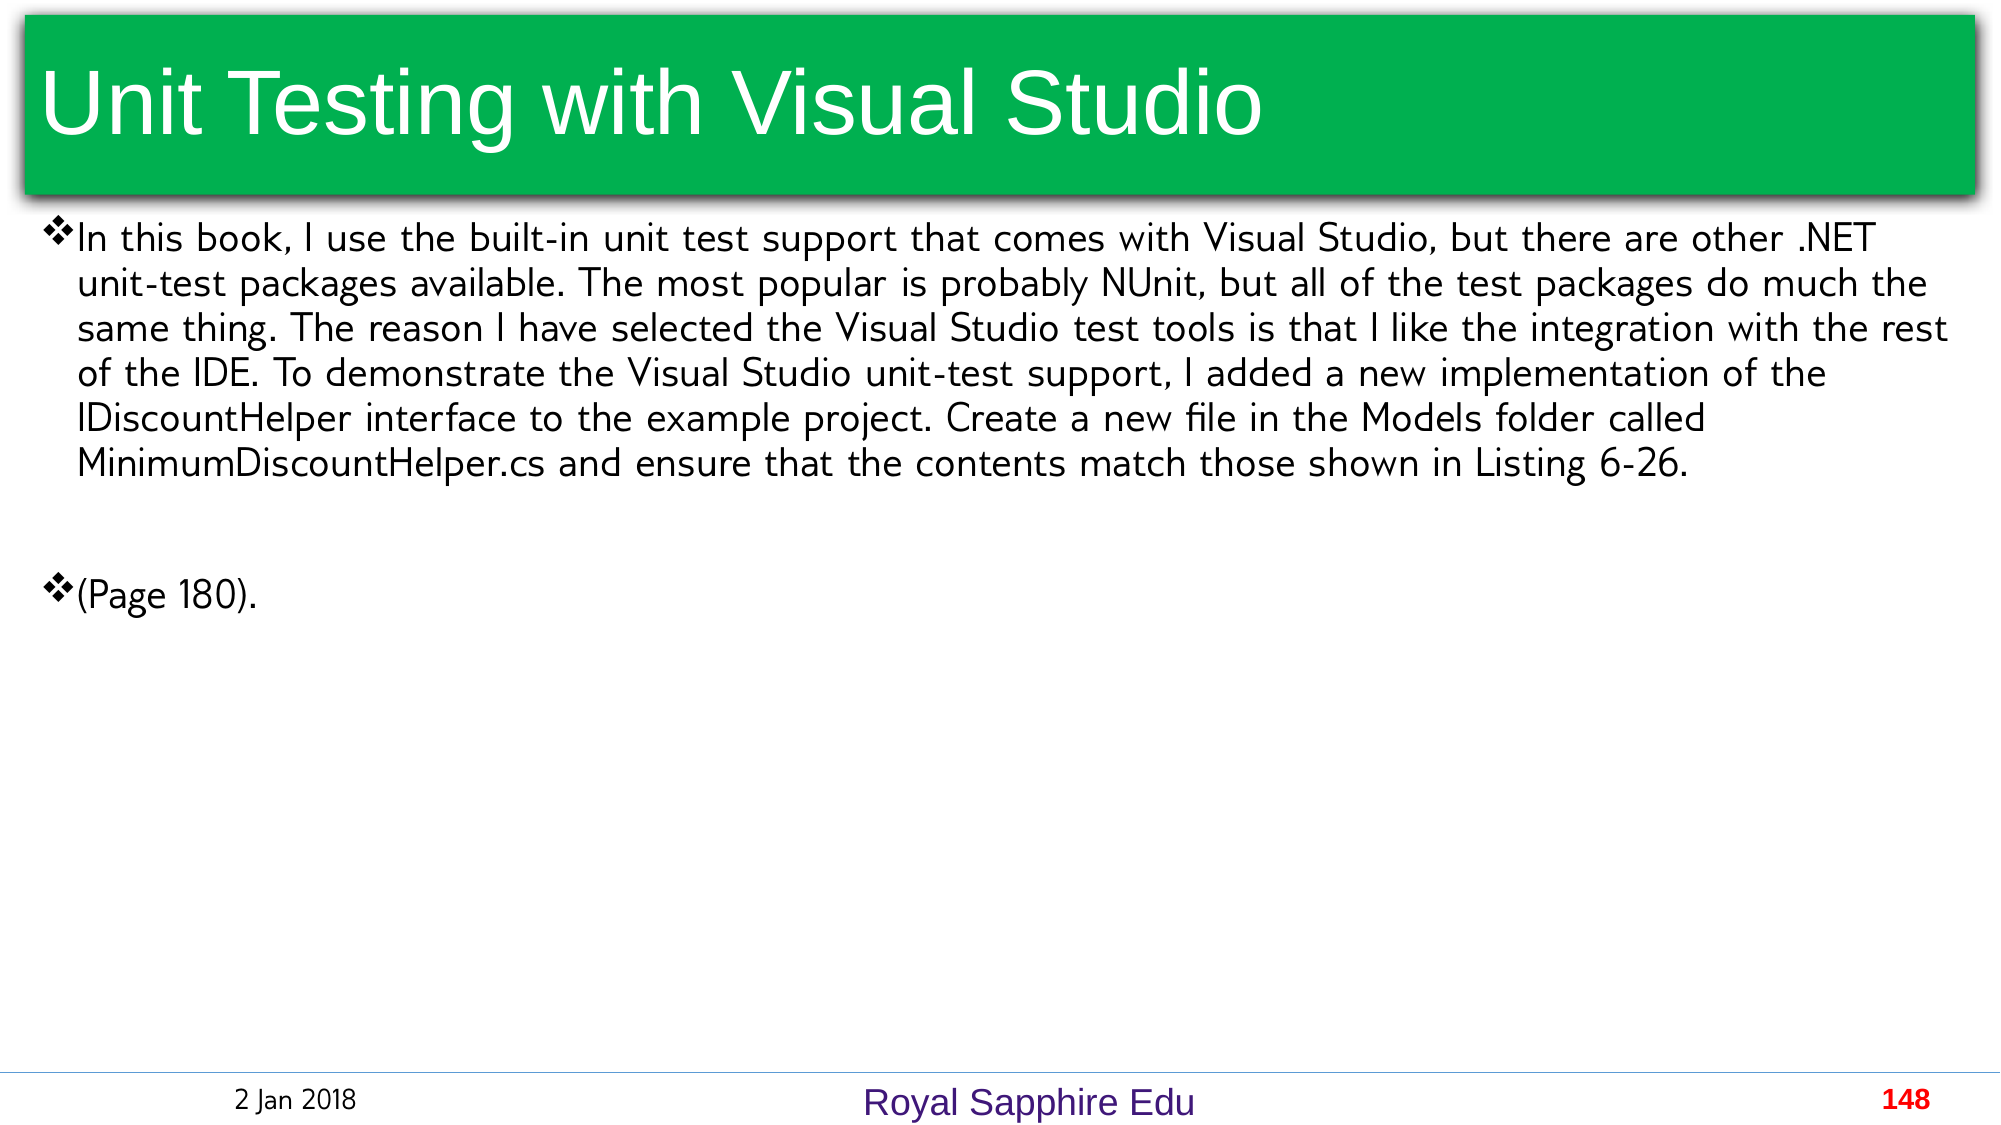

# Unit Testing with Visual Studio
In this book, I use the built-in unit test support that comes with Visual Studio, but there are other .NET unit-test packages available. The most popular is probably NUnit, but all of the test packages do much the same thing. The reason I have selected the Visual Studio test tools is that I like the integration with the rest of the IDE. To demonstrate the Visual Studio unit-test support, I added a new implementation of the IDiscountHelper interface to the example project. Create a new file in the Models folder called MinimumDiscountHelper.cs and ensure that the contents match those shown in Listing 6-26.

(Page 180).
2 Jan 2018
148